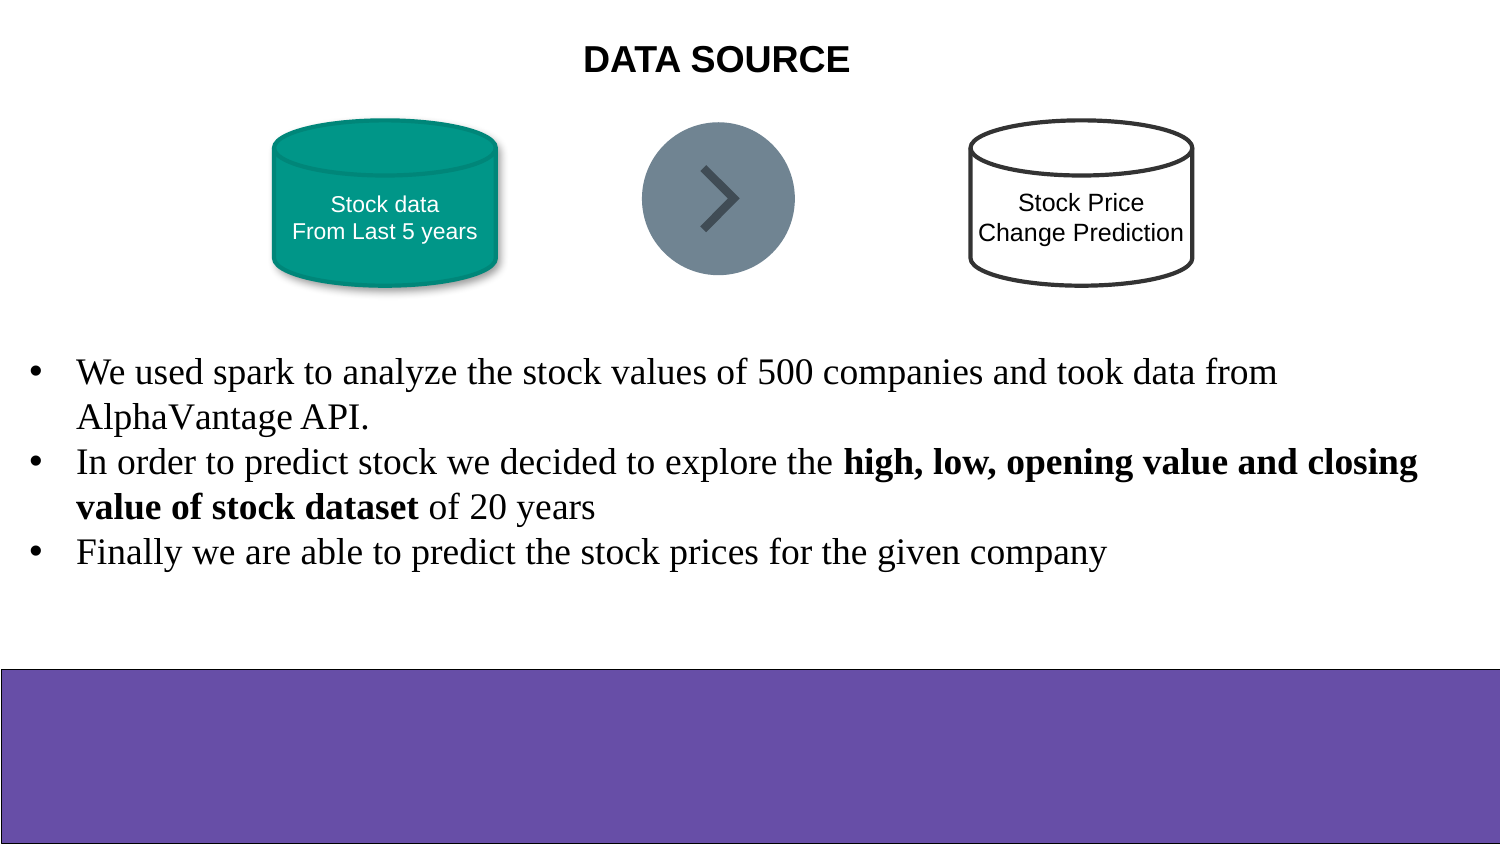

DATA SOURCE
Stock Price Change Prediction
Stock data
From Last 5 years

GLOBAL LAND TEMPERATURE
DATA SET
We used spark to analyze the stock values of 500 companies and took data from AlphaVantage API.
In order to predict stock we decided to explore the high, low, opening value and closing value of stock dataset of 20 years
Finally we are able to predict the stock prices for the given company